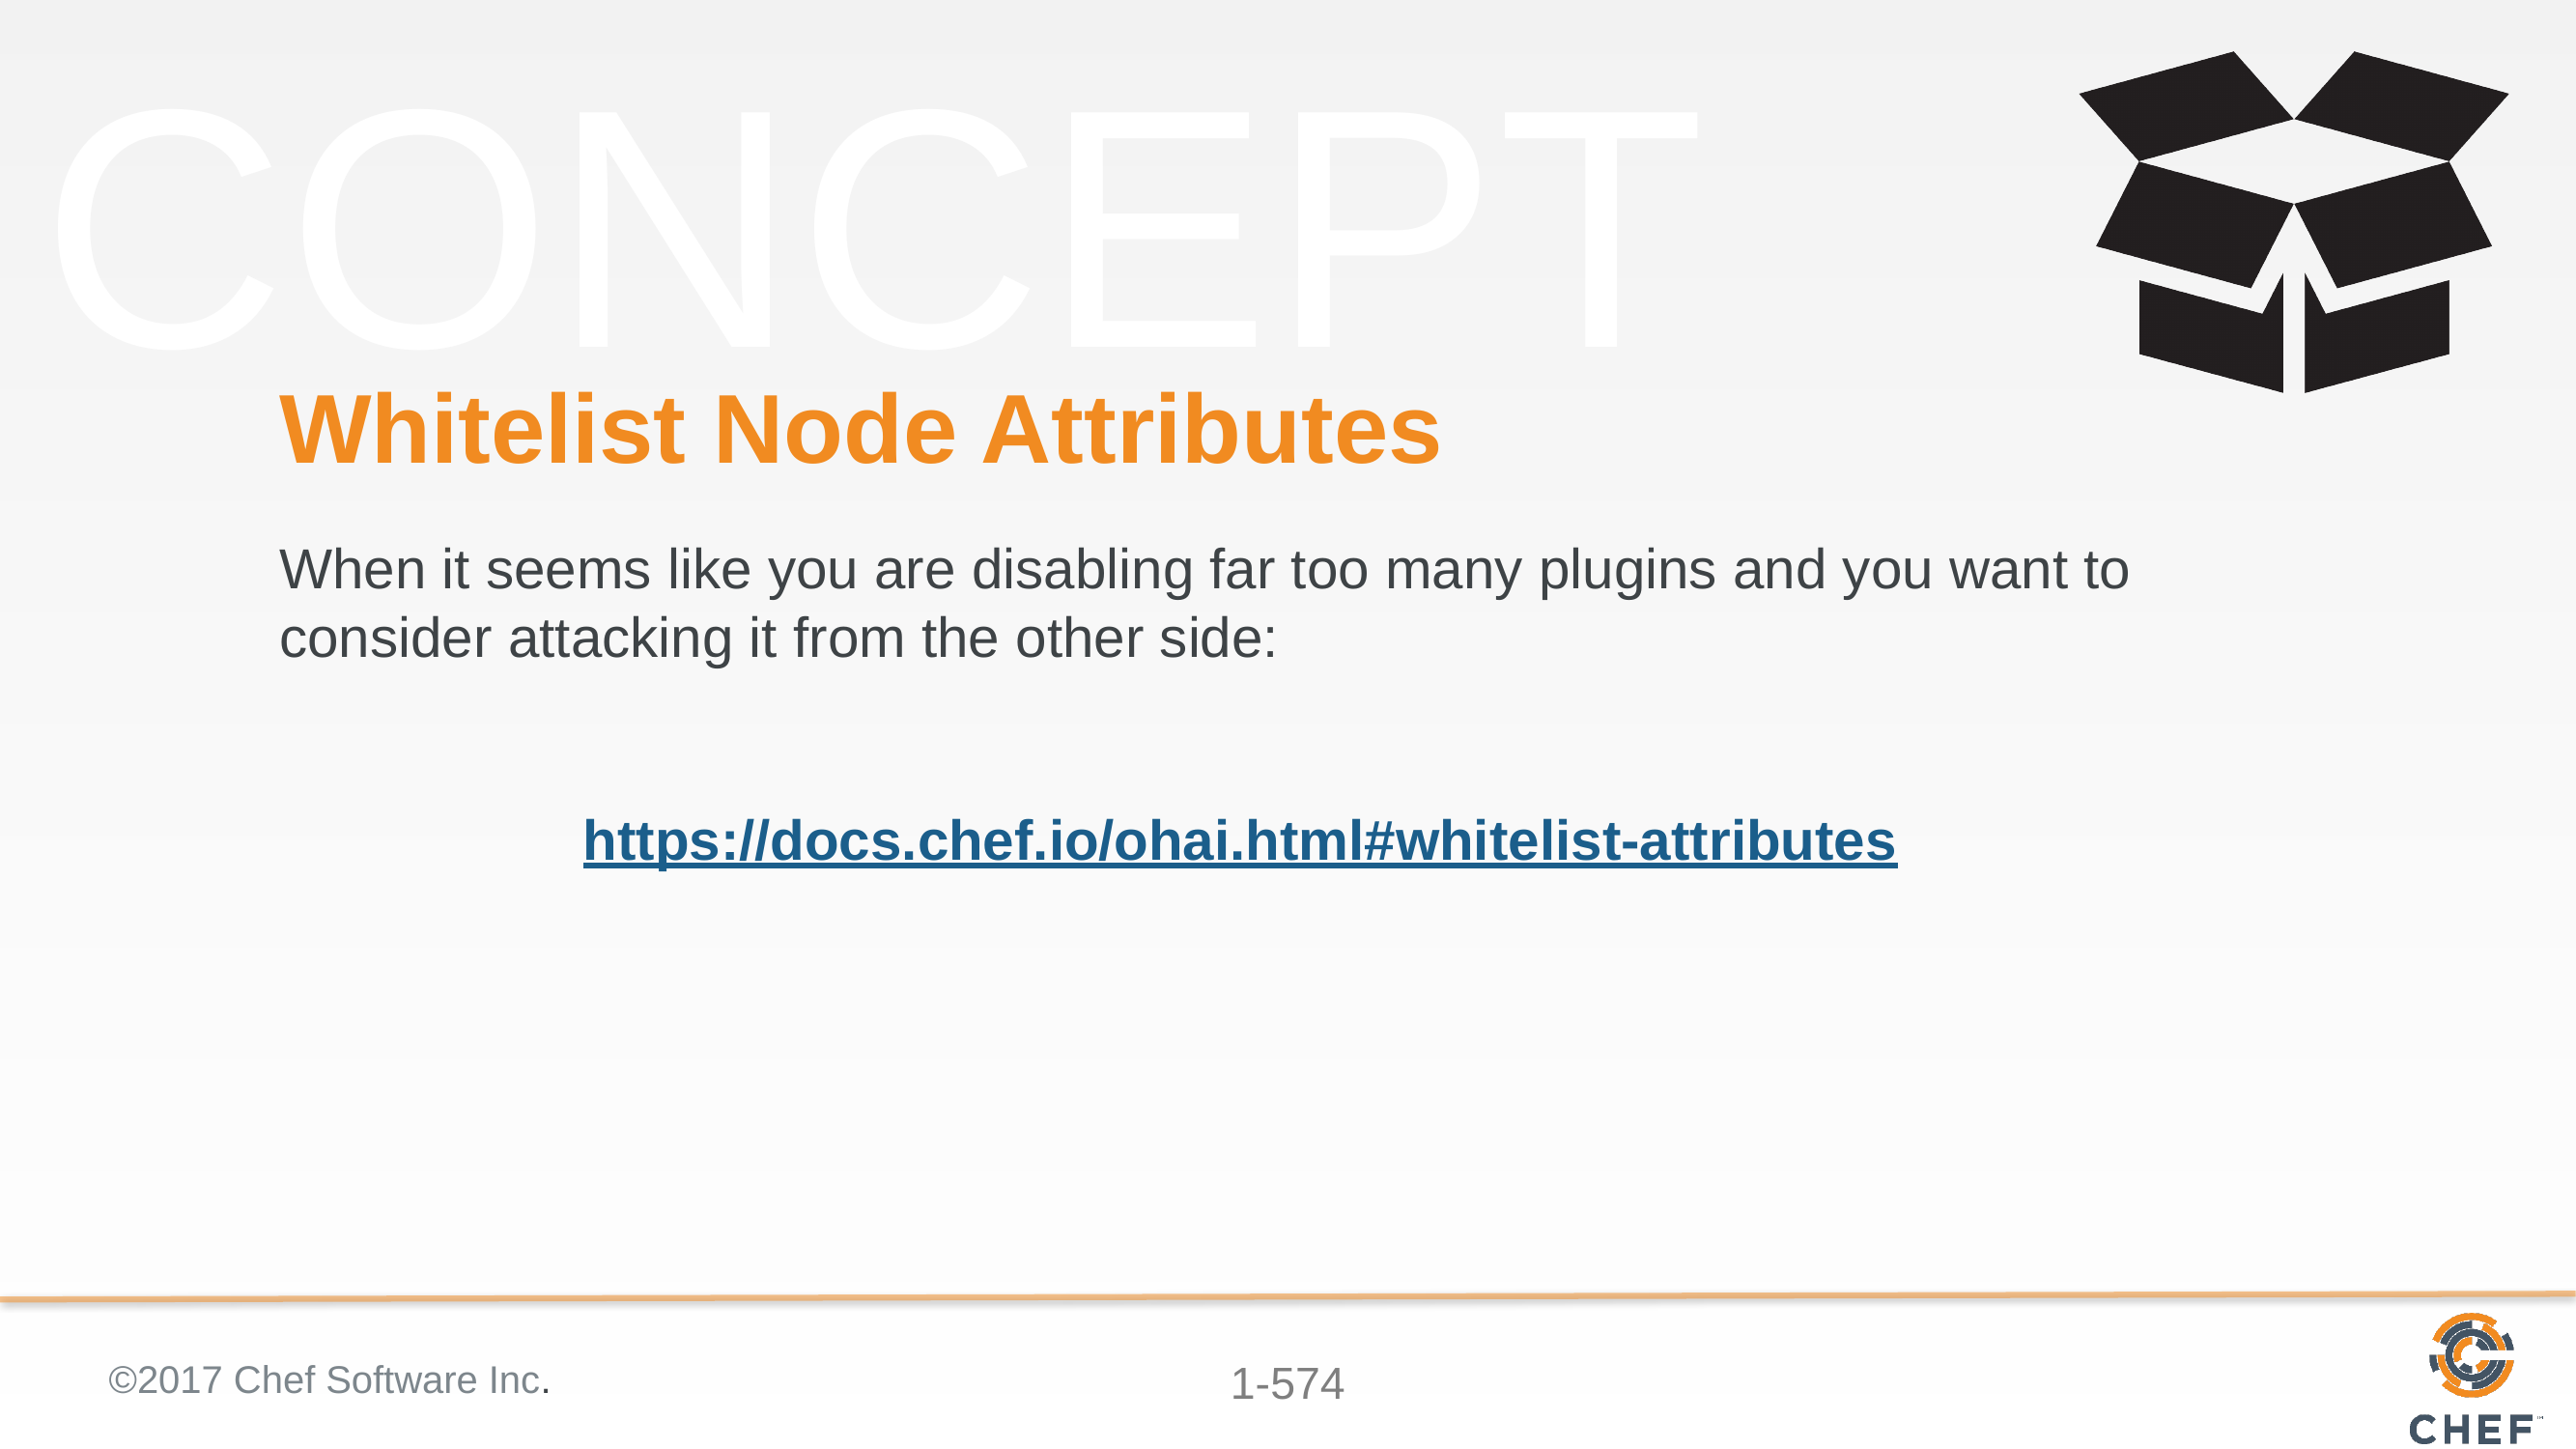

# Whitelist Node Attributes
When it seems like you are disabling far too many plugins and you want to consider attacking it from the other side:

https://docs.chef.io/ohai.html#whitelist-attributes